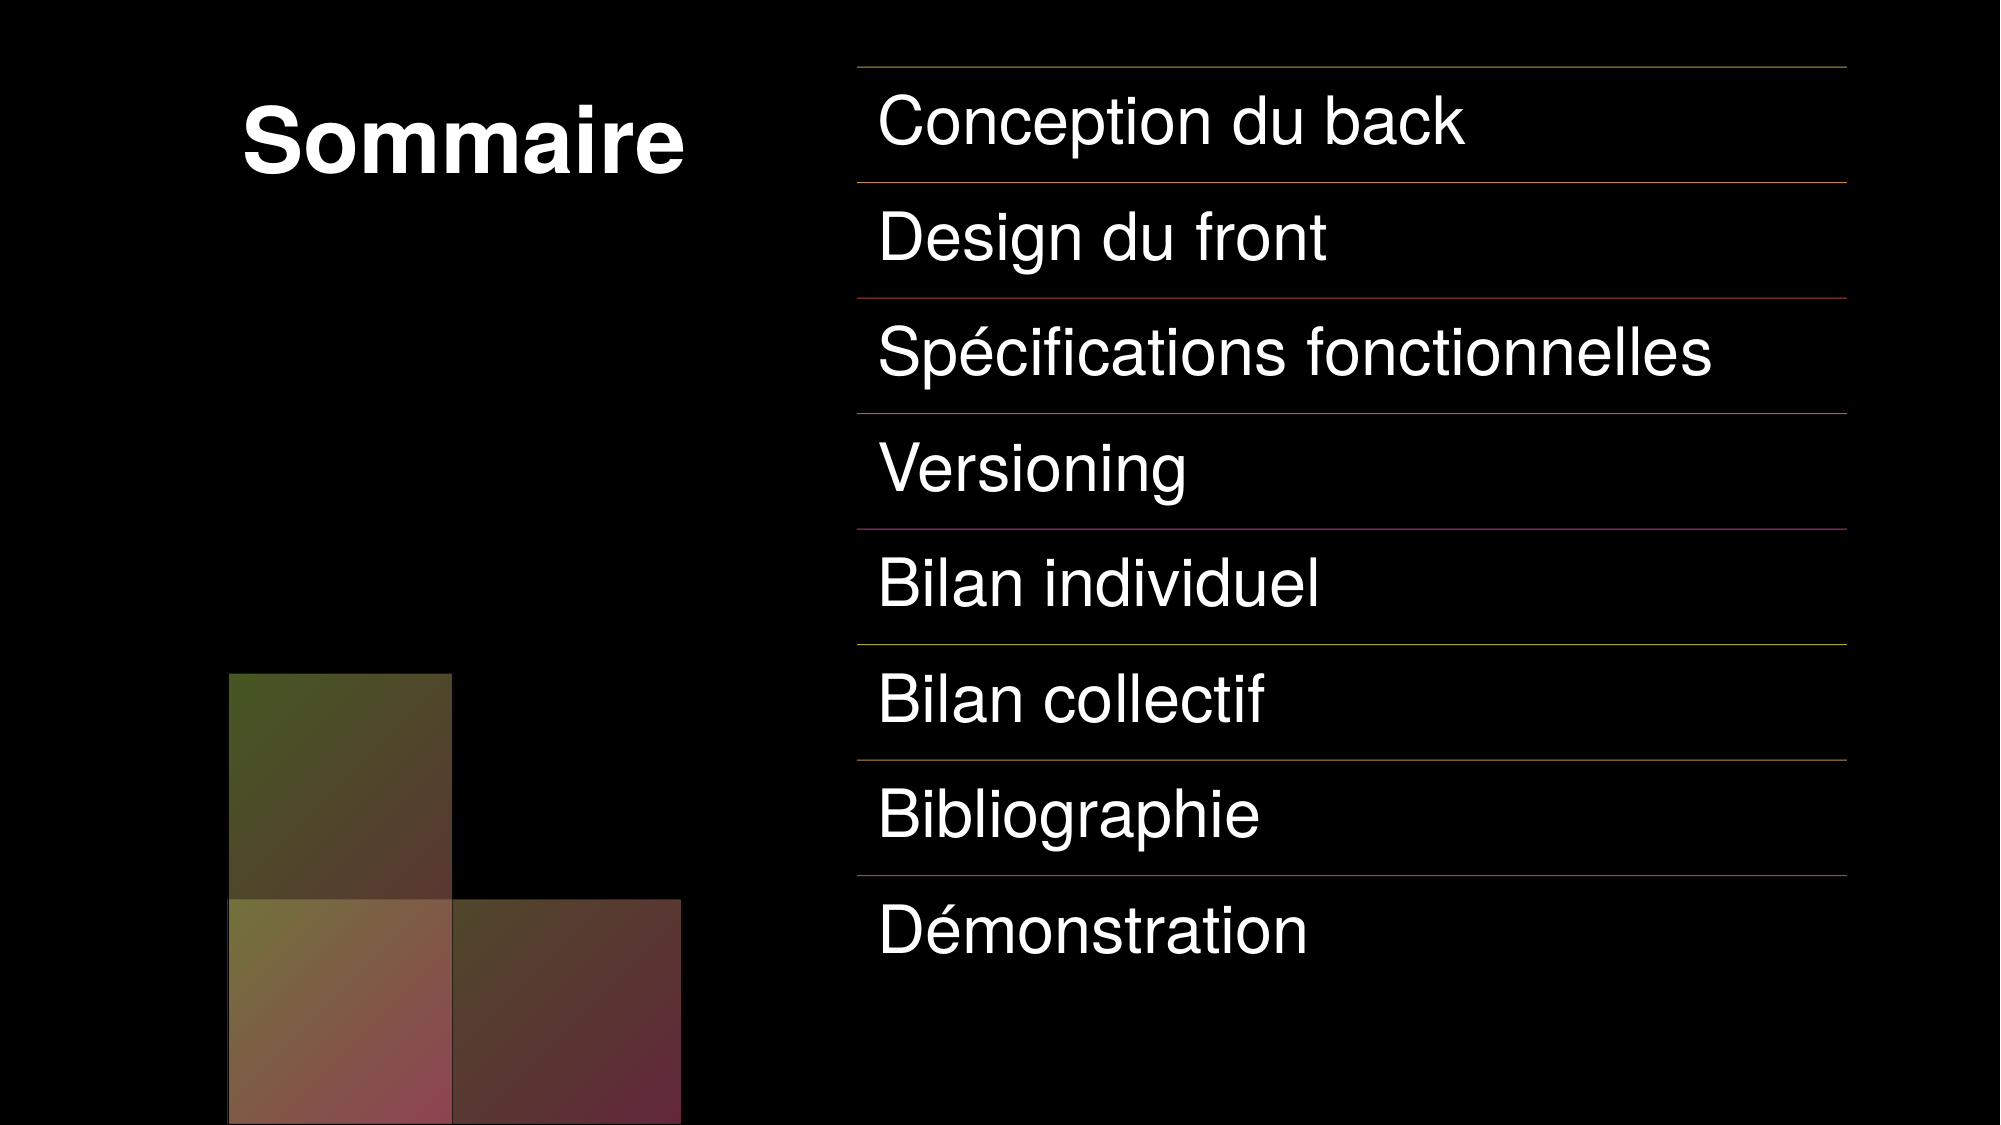

Conception du back
Design du front
Spécifications fonctionnelles
Versioning
Bilan individuel
Bilan collectif
Bibliographie
Démonstration
# Sommaire